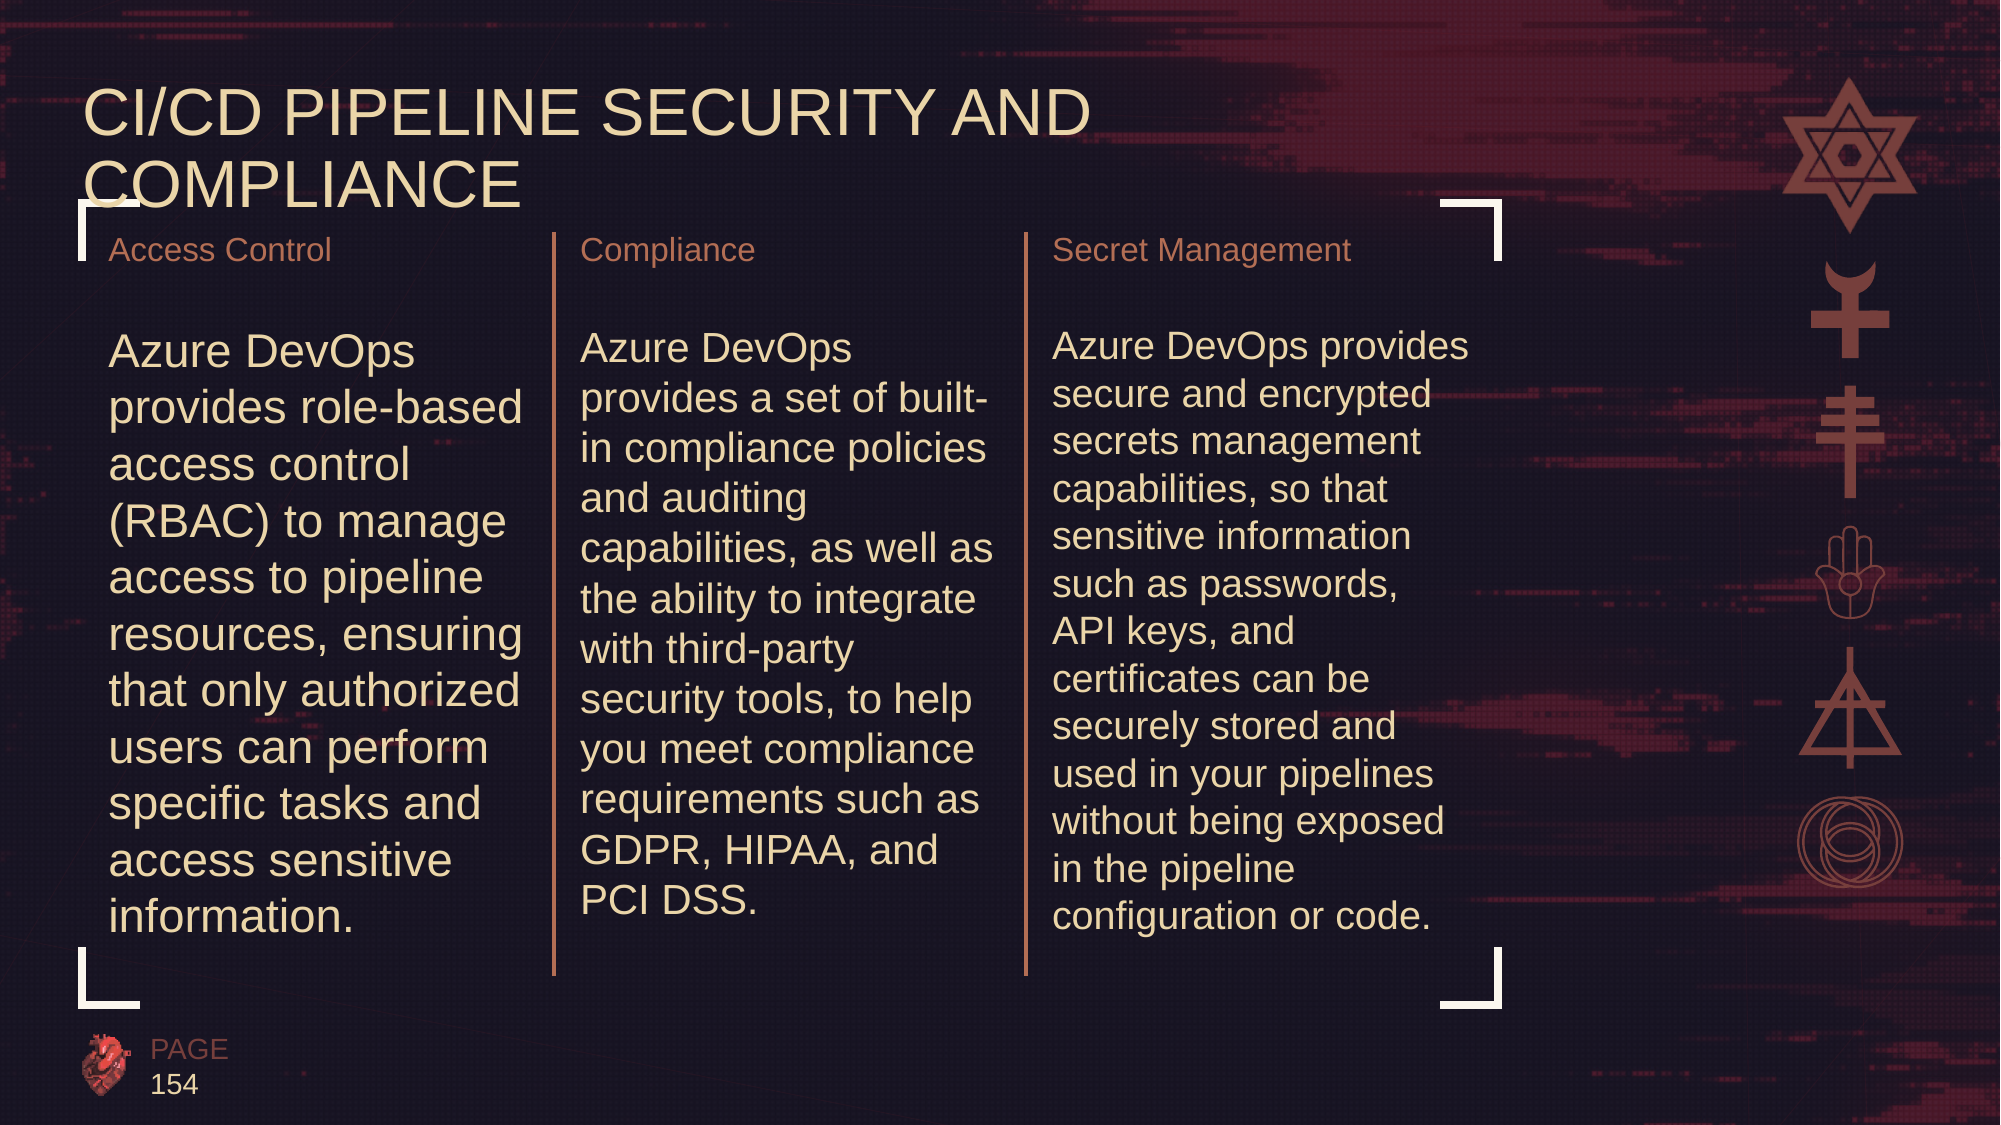

# CI/CD Pipeline Security and Compliance
Access Control
Compliance
Secret Management
Azure DevOps provides role-based access control (RBAC) to manage access to pipeline resources, ensuring that only authorized users can perform specific tasks and access sensitive information.
Azure DevOps provides a set of built-in compliance policies and auditing capabilities, as well as the ability to integrate with third-party security tools, to help you meet compliance requirements such as GDPR, HIPAA, and PCI DSS.
Azure DevOps provides secure and encrypted secrets management capabilities, so that sensitive information such as passwords, API keys, and certificates can be securely stored and used in your pipelines without being exposed in the pipeline configuration or code.
PAGE 154